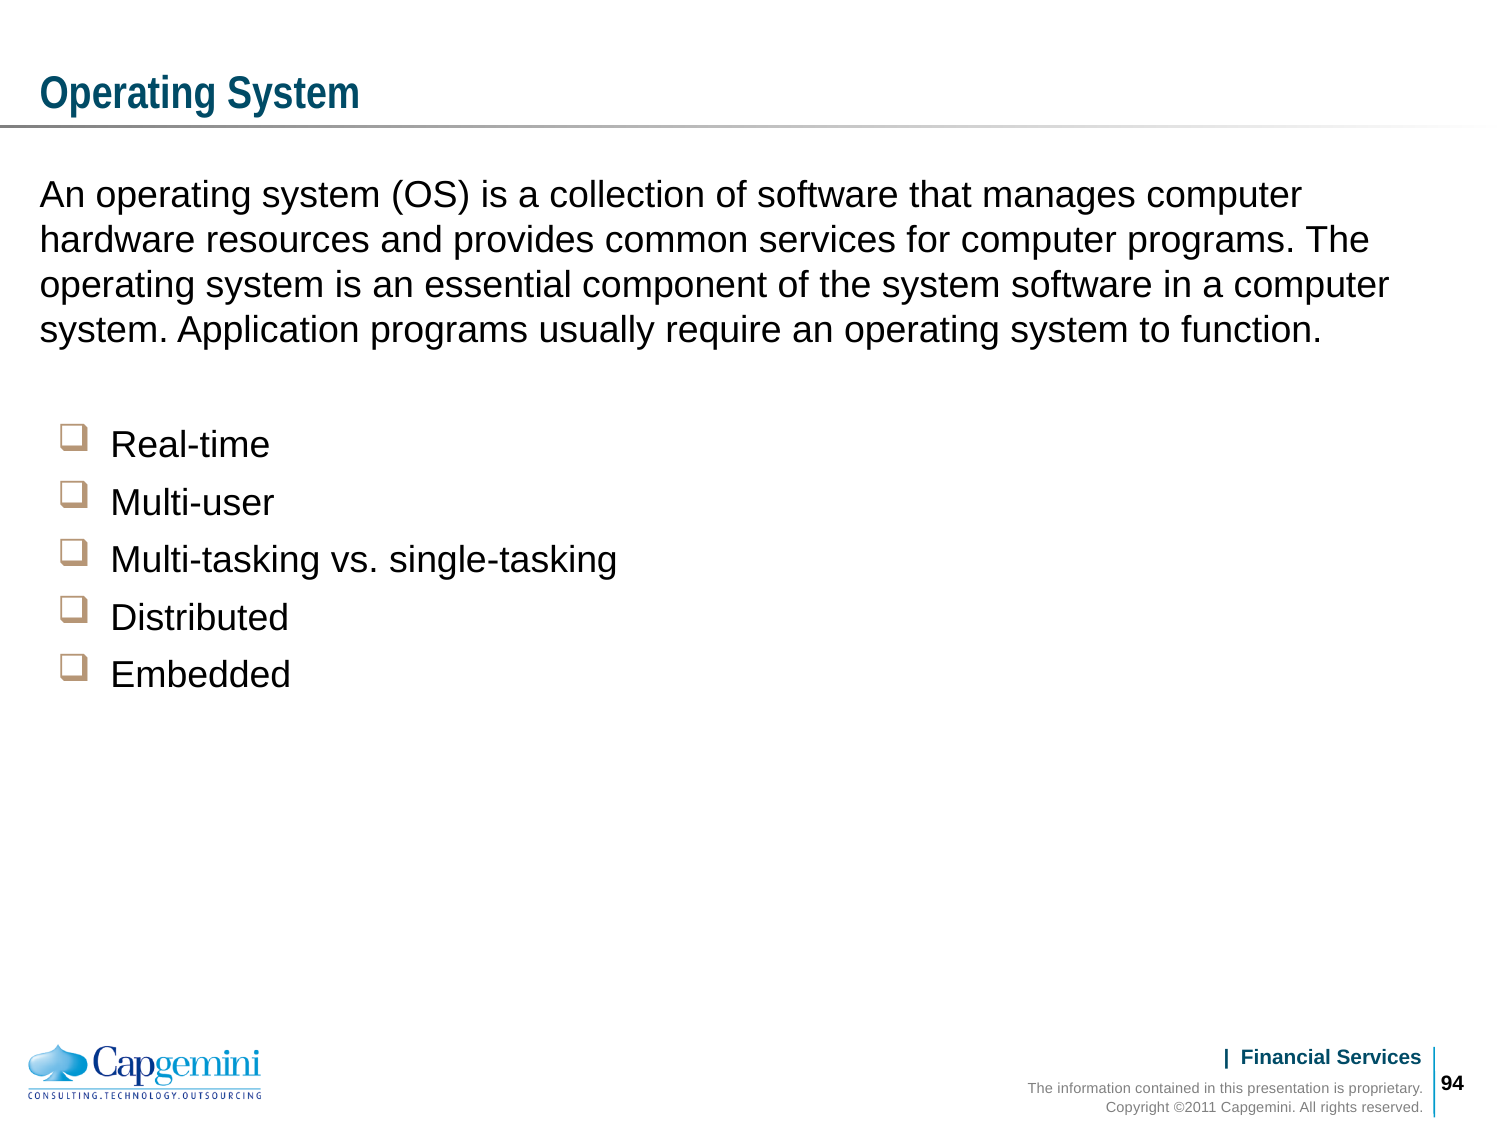

# Operating System
An operating system (OS) is a collection of software that manages computer hardware resources and provides common services for computer programs. The operating system is an essential component of the system software in a computer system. Application programs usually require an operating system to function.

Real-time
Multi-user
Multi-tasking vs. single-tasking
Distributed
Embedded